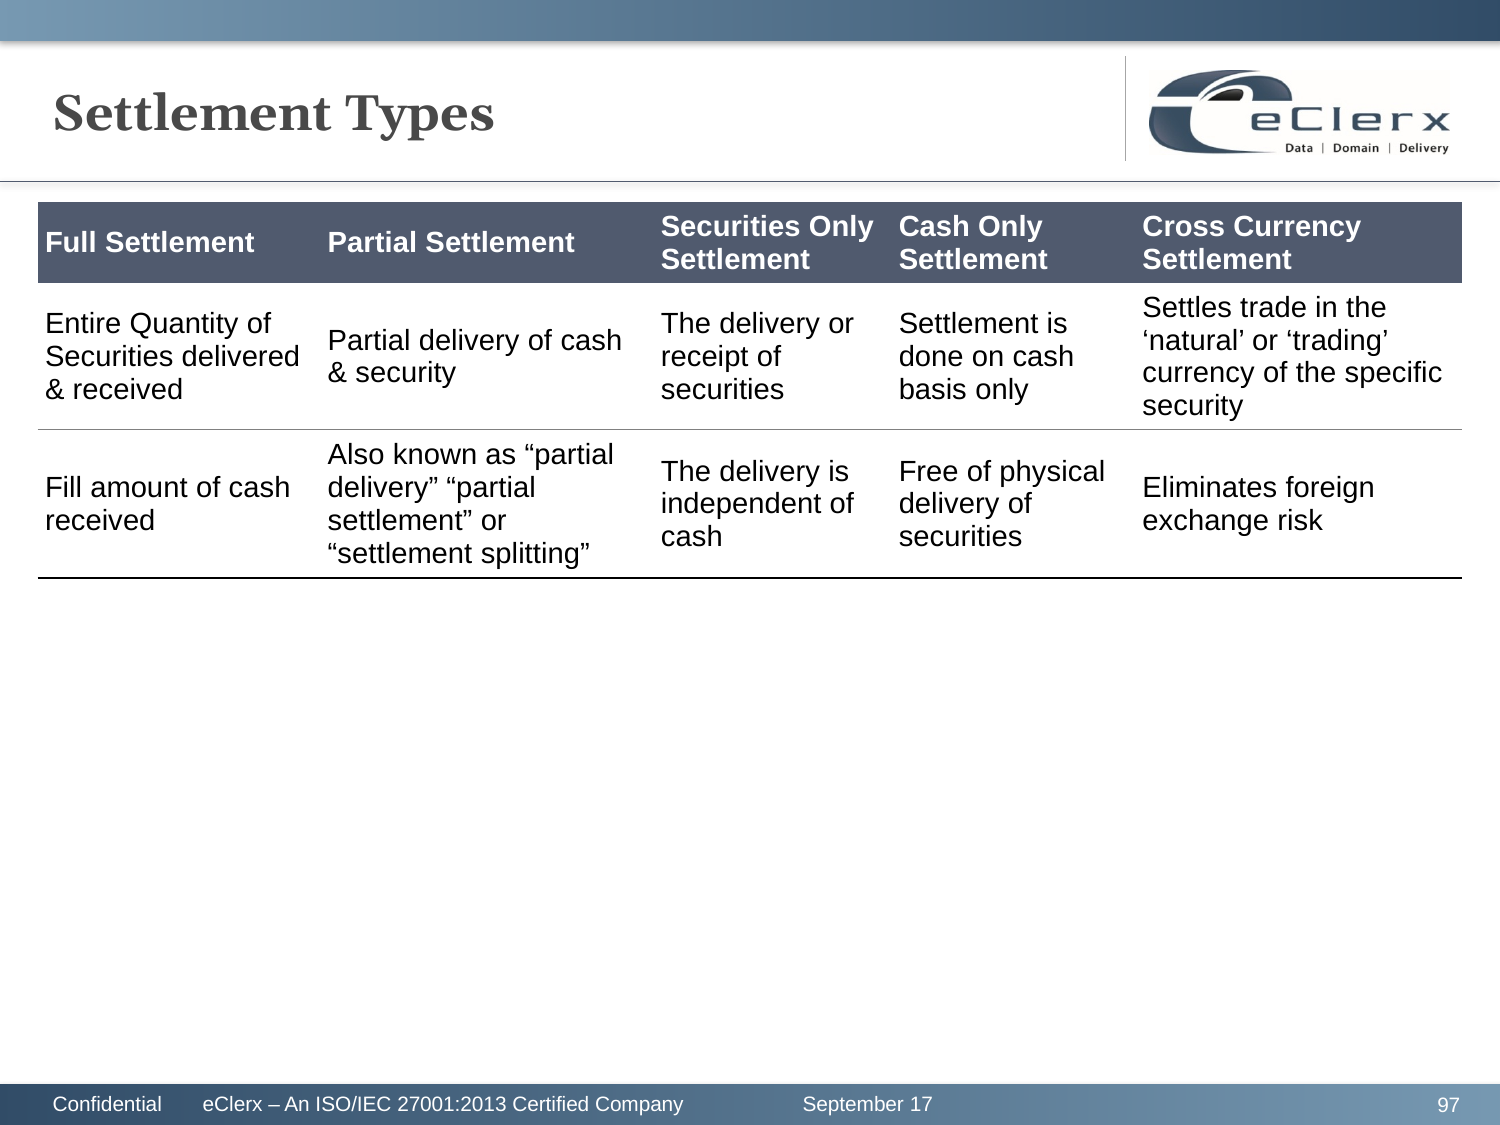

# Settlement Types
| Full Settlement | Partial Settlement | Securities Only Settlement | Cash Only Settlement | Cross Currency Settlement |
| --- | --- | --- | --- | --- |
| Entire Quantity of Securities delivered & received | Partial delivery of cash & security | The delivery or receipt of securities | Settlement is done on cash basis only | Settles trade in the ‘natural’ or ‘trading’ currency of the specific security |
| Fill amount of cash received | Also known as “partial delivery” “partial settlement” or “settlement splitting” | The delivery is independent of cash | Free of physical delivery of securities | Eliminates foreign exchange risk |